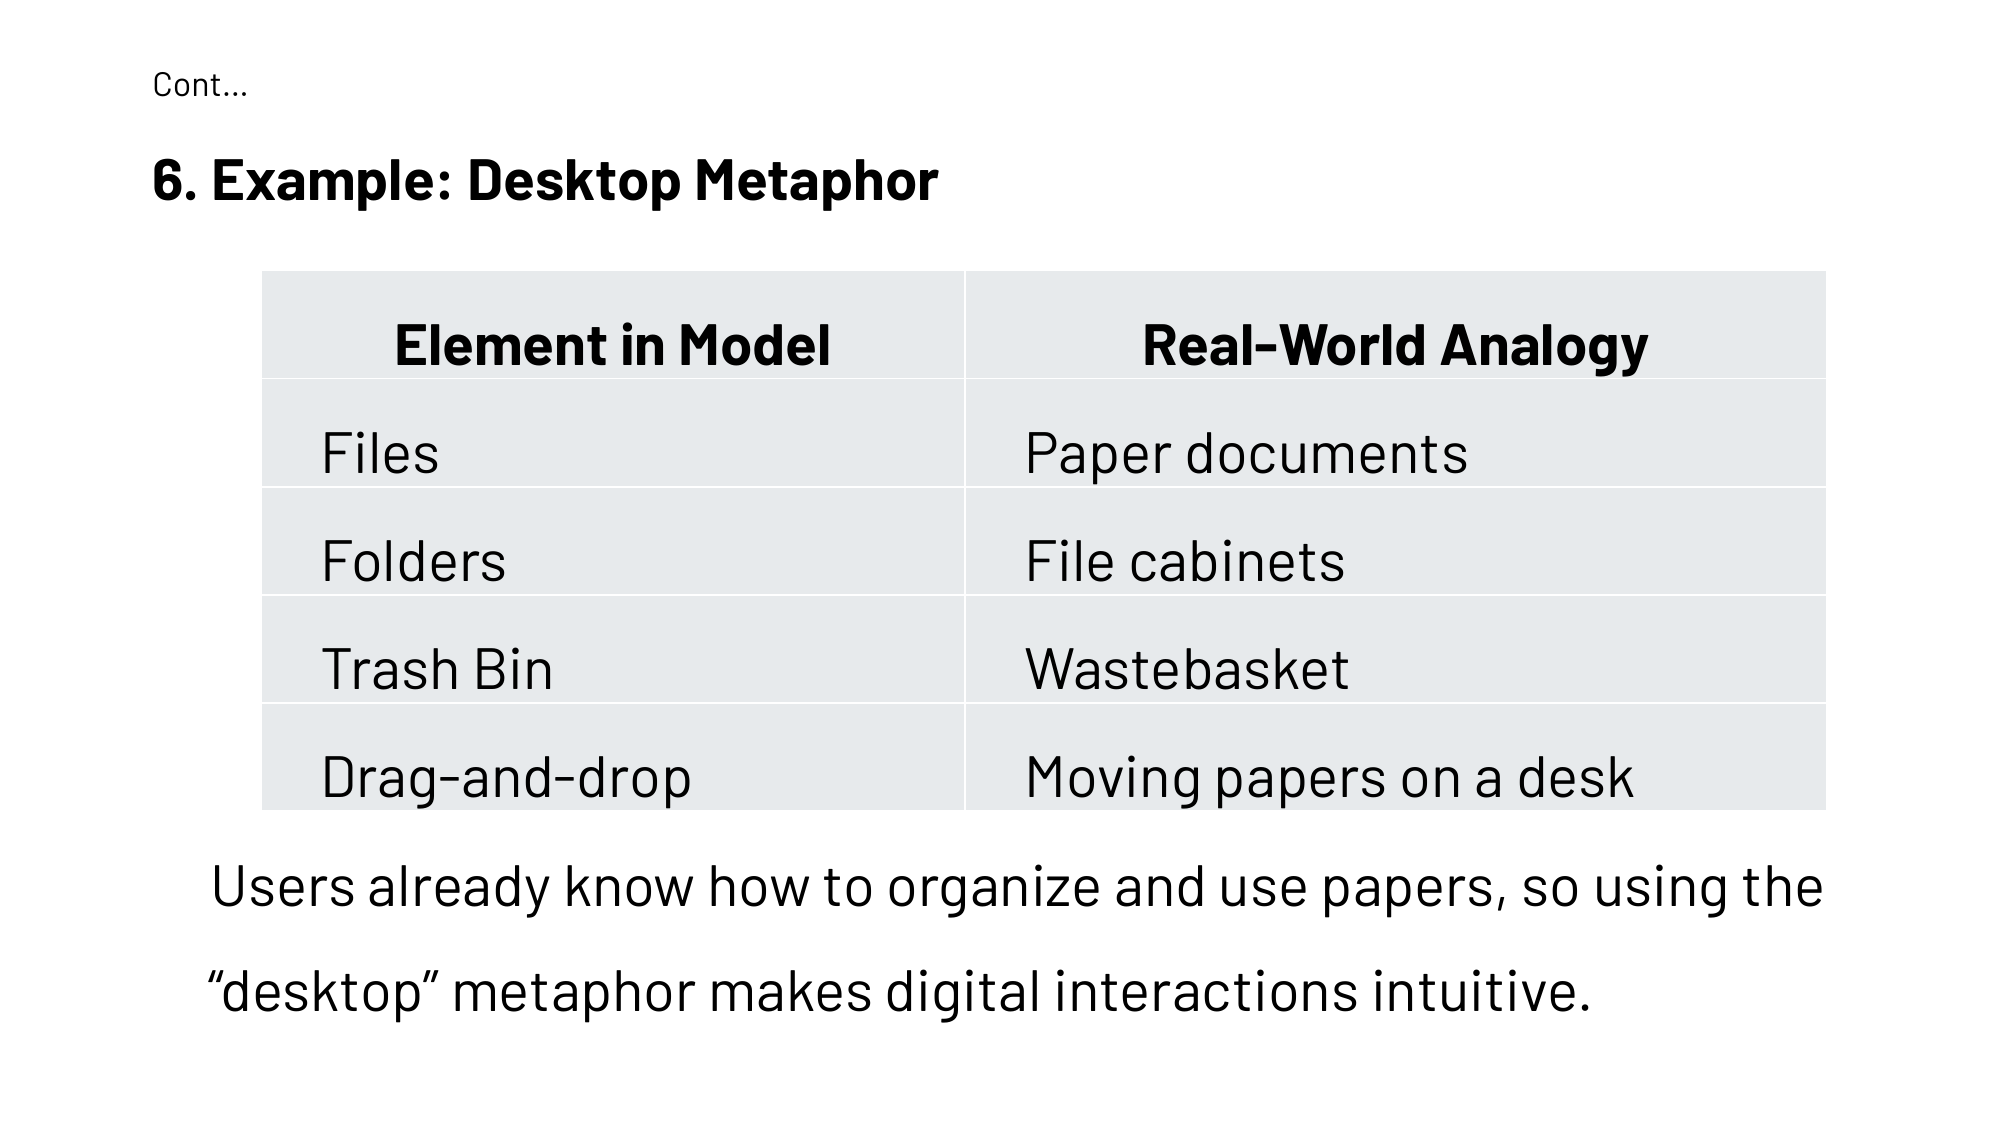

# Cont…
6. Example: Desktop Metaphor

| Element in Model | Real-World Analogy |
| --- | --- |
| Files | Paper documents |
| Folders | File cabinets |
| Trash Bin | Wastebasket |
| Drag-and-drop | Moving papers on a desk |
Users already know how to organize and use papers, so using the “desktop” metaphor makes digital interactions intuitive.